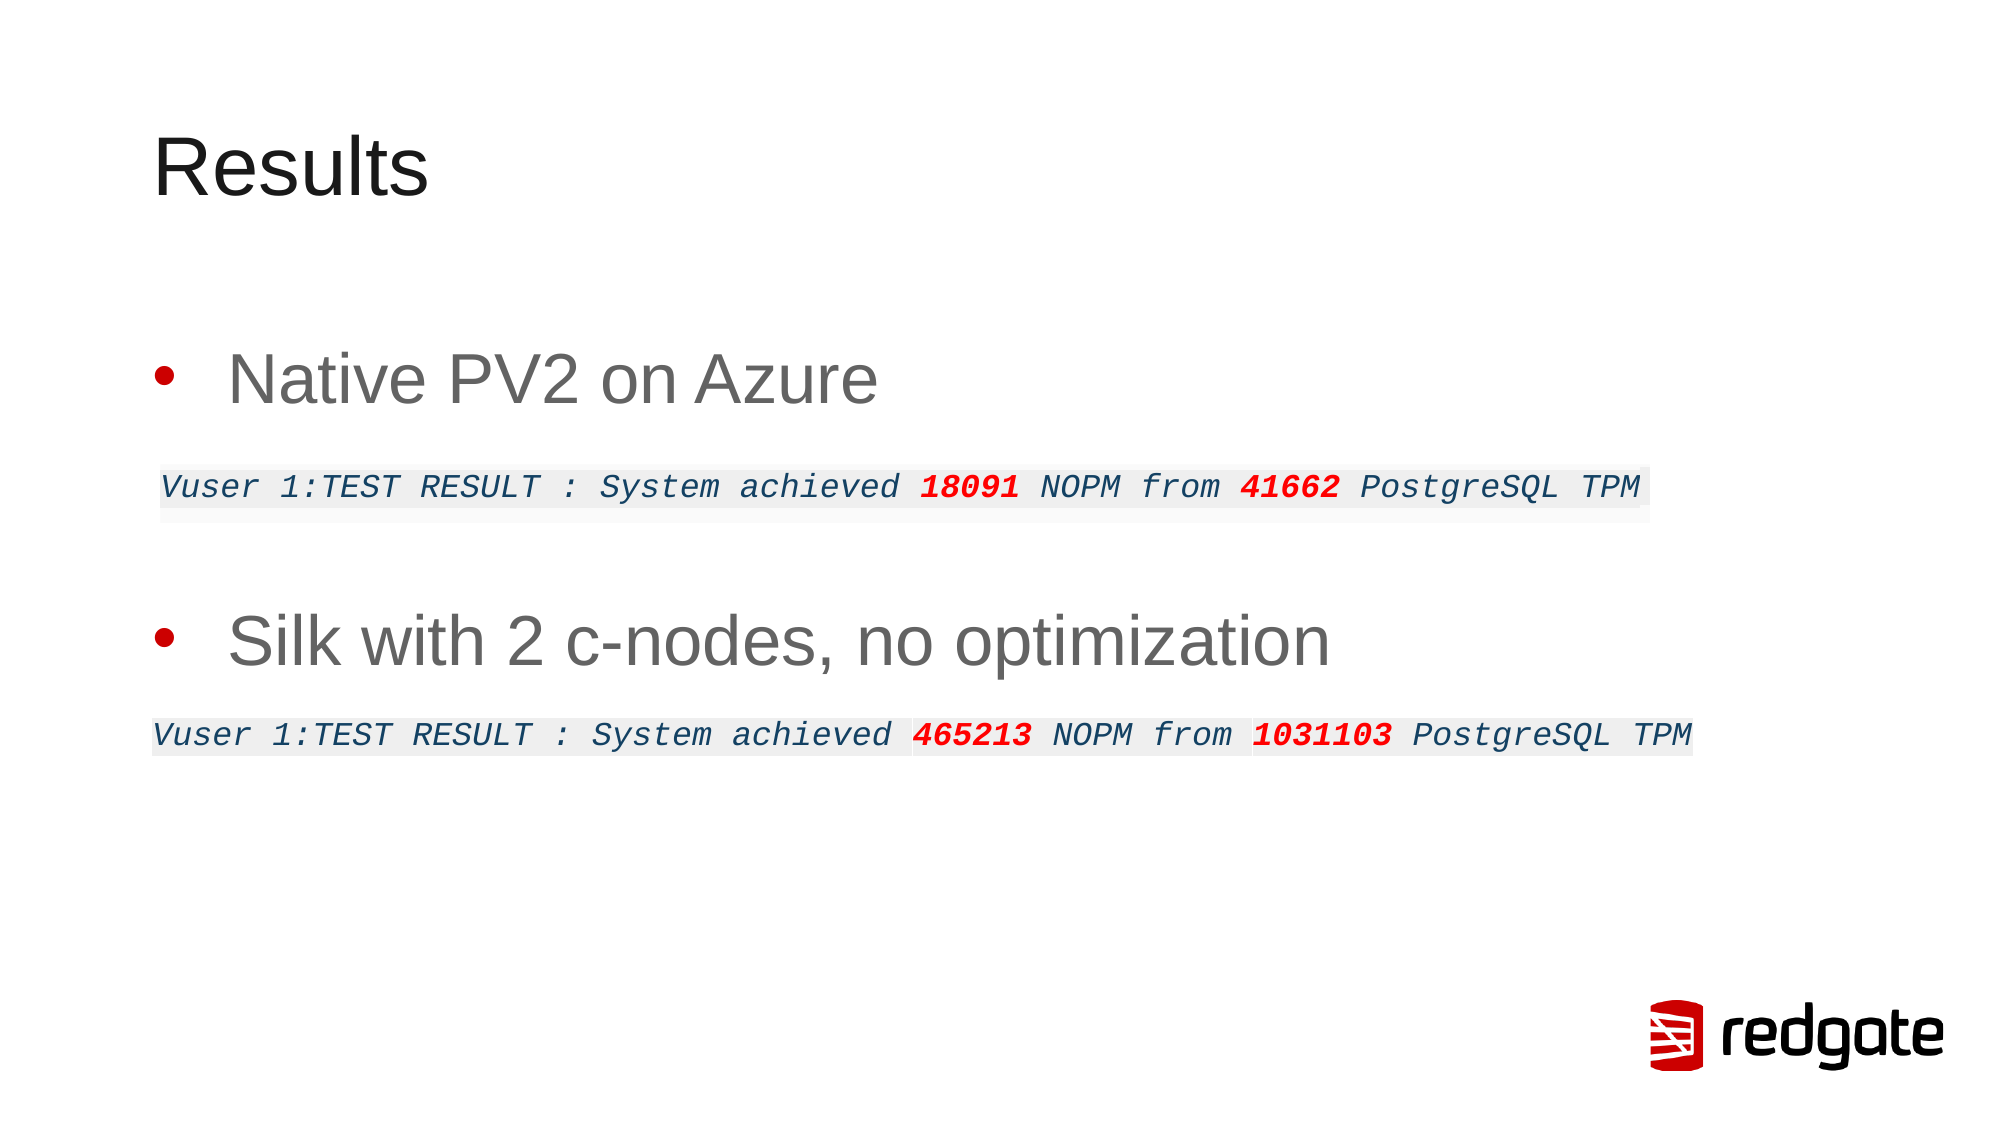

# Results
Native PV2 on Azure

Silk with 2 c-nodes, no optimization
Vuser 1:TEST RESULT : System achieved 465213 NOPM from 1031103 PostgreSQL TPM PostgreSQL TPM

Vuser 1:TEST RESULT : System achieved 18091 NOPM from 41662 PostgreSQL TPM